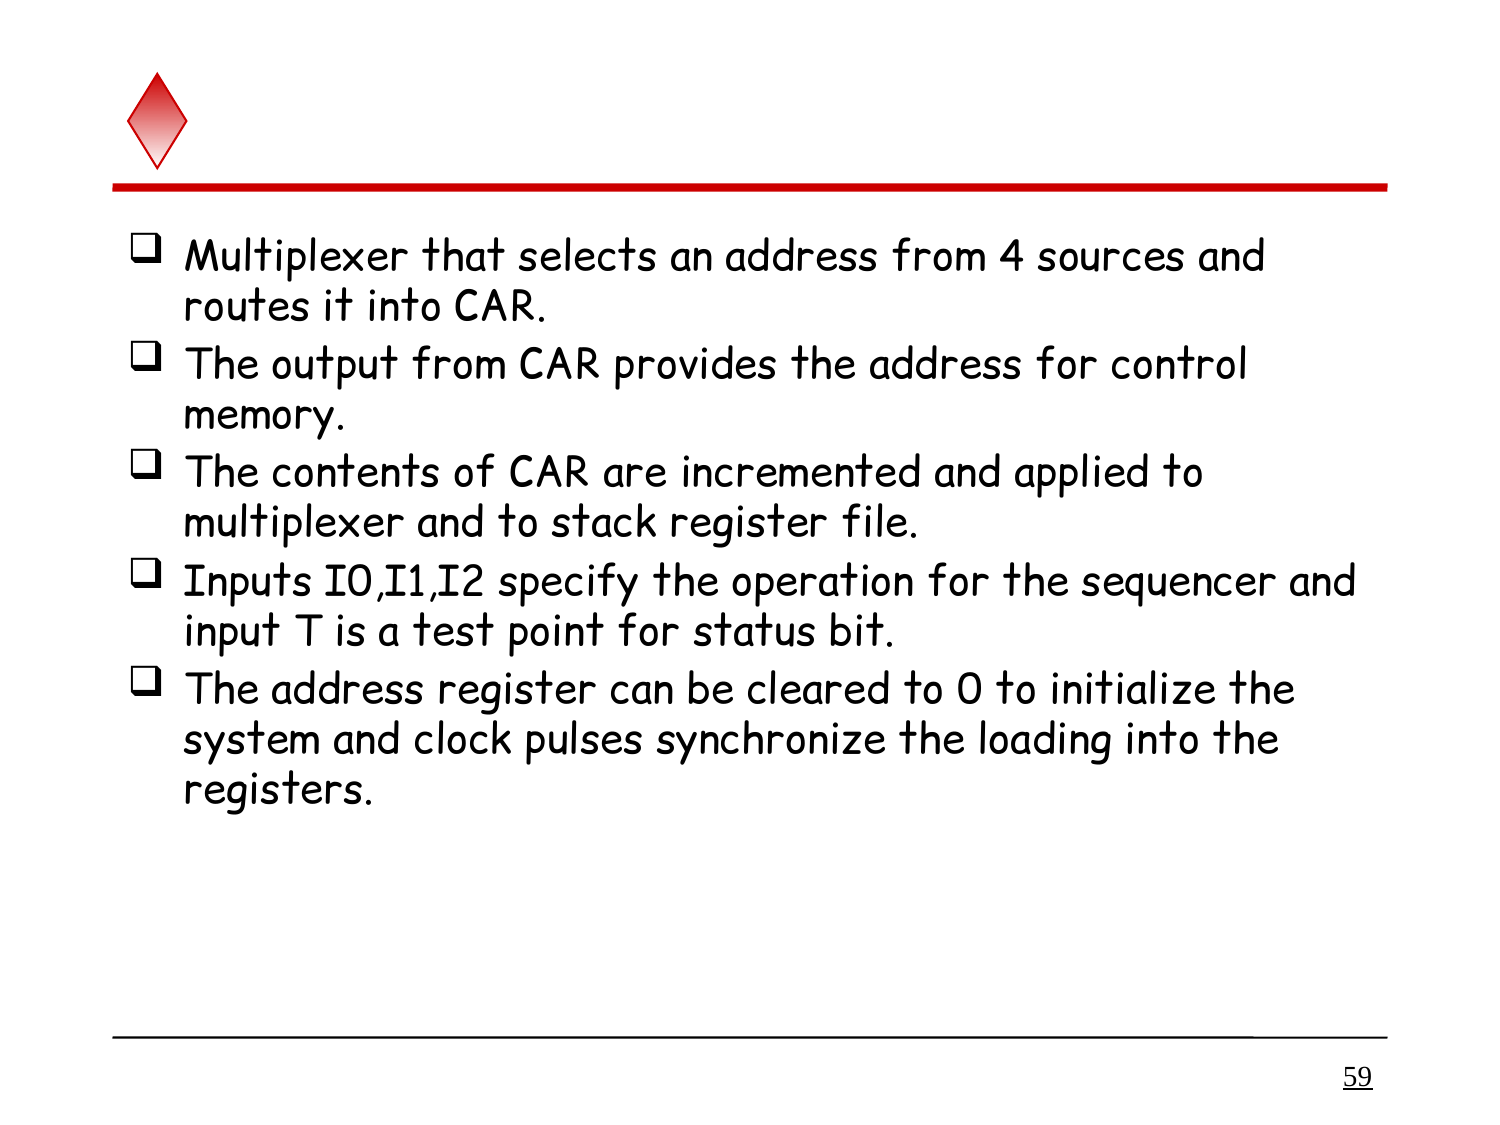

#
Multiplexer that selects an address from 4 sources and routes it into CAR.
The output from CAR provides the address for control memory.
The contents of CAR are incremented and applied to multiplexer and to stack register file.
Inputs I0,I1,I2 specify the operation for the sequencer and input T is a test point for status bit.
The address register can be cleared to 0 to initialize the system and clock pulses synchronize the loading into the registers.
59